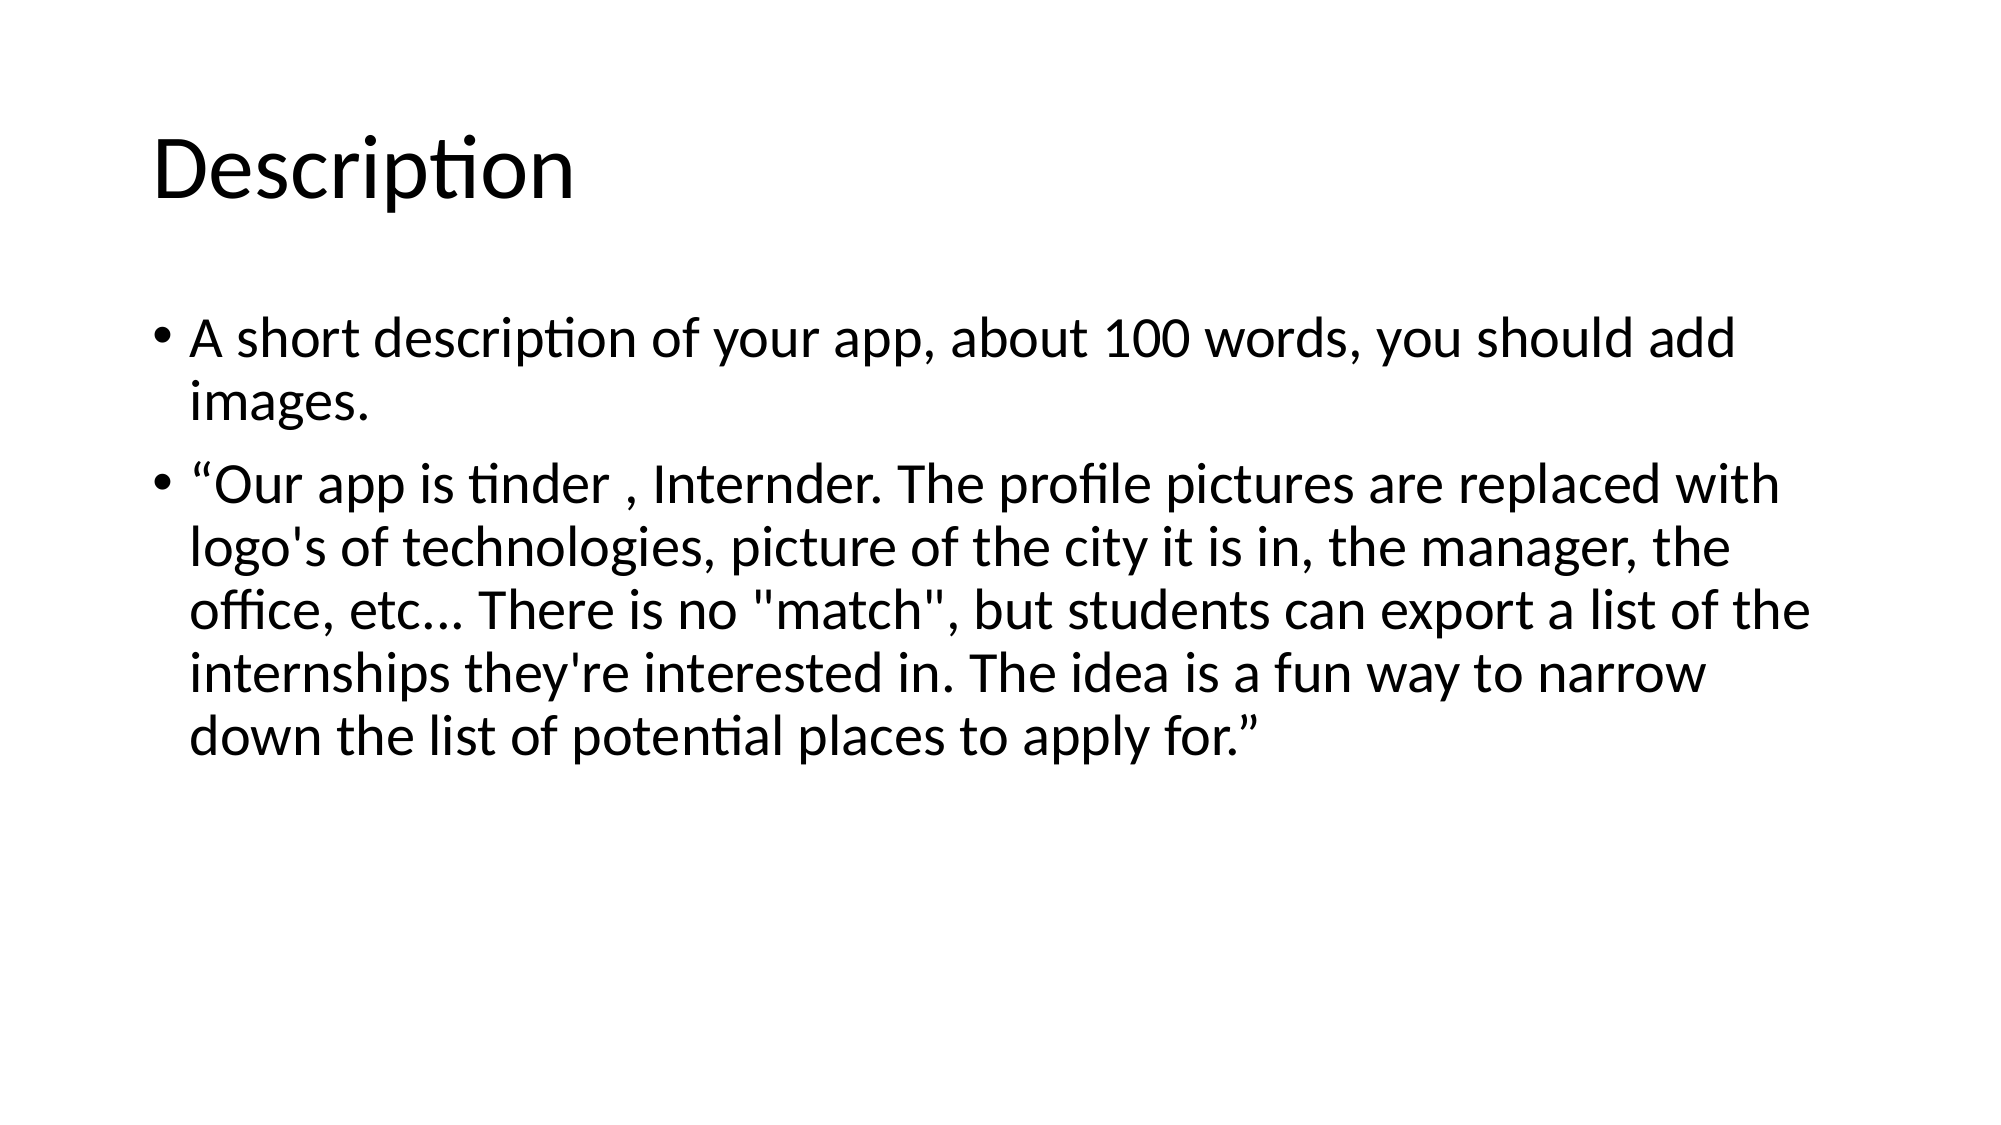

# Description
A short description of your app, about 100 words, you should add images.
“Our app is tinder , Internder. The profile pictures are replaced with logo's of technologies, picture of the city it is in, the manager, the office, etc... There is no "match", but students can export a list of the internships they're interested in. The idea is a fun way to narrow down the list of potential places to apply for.”